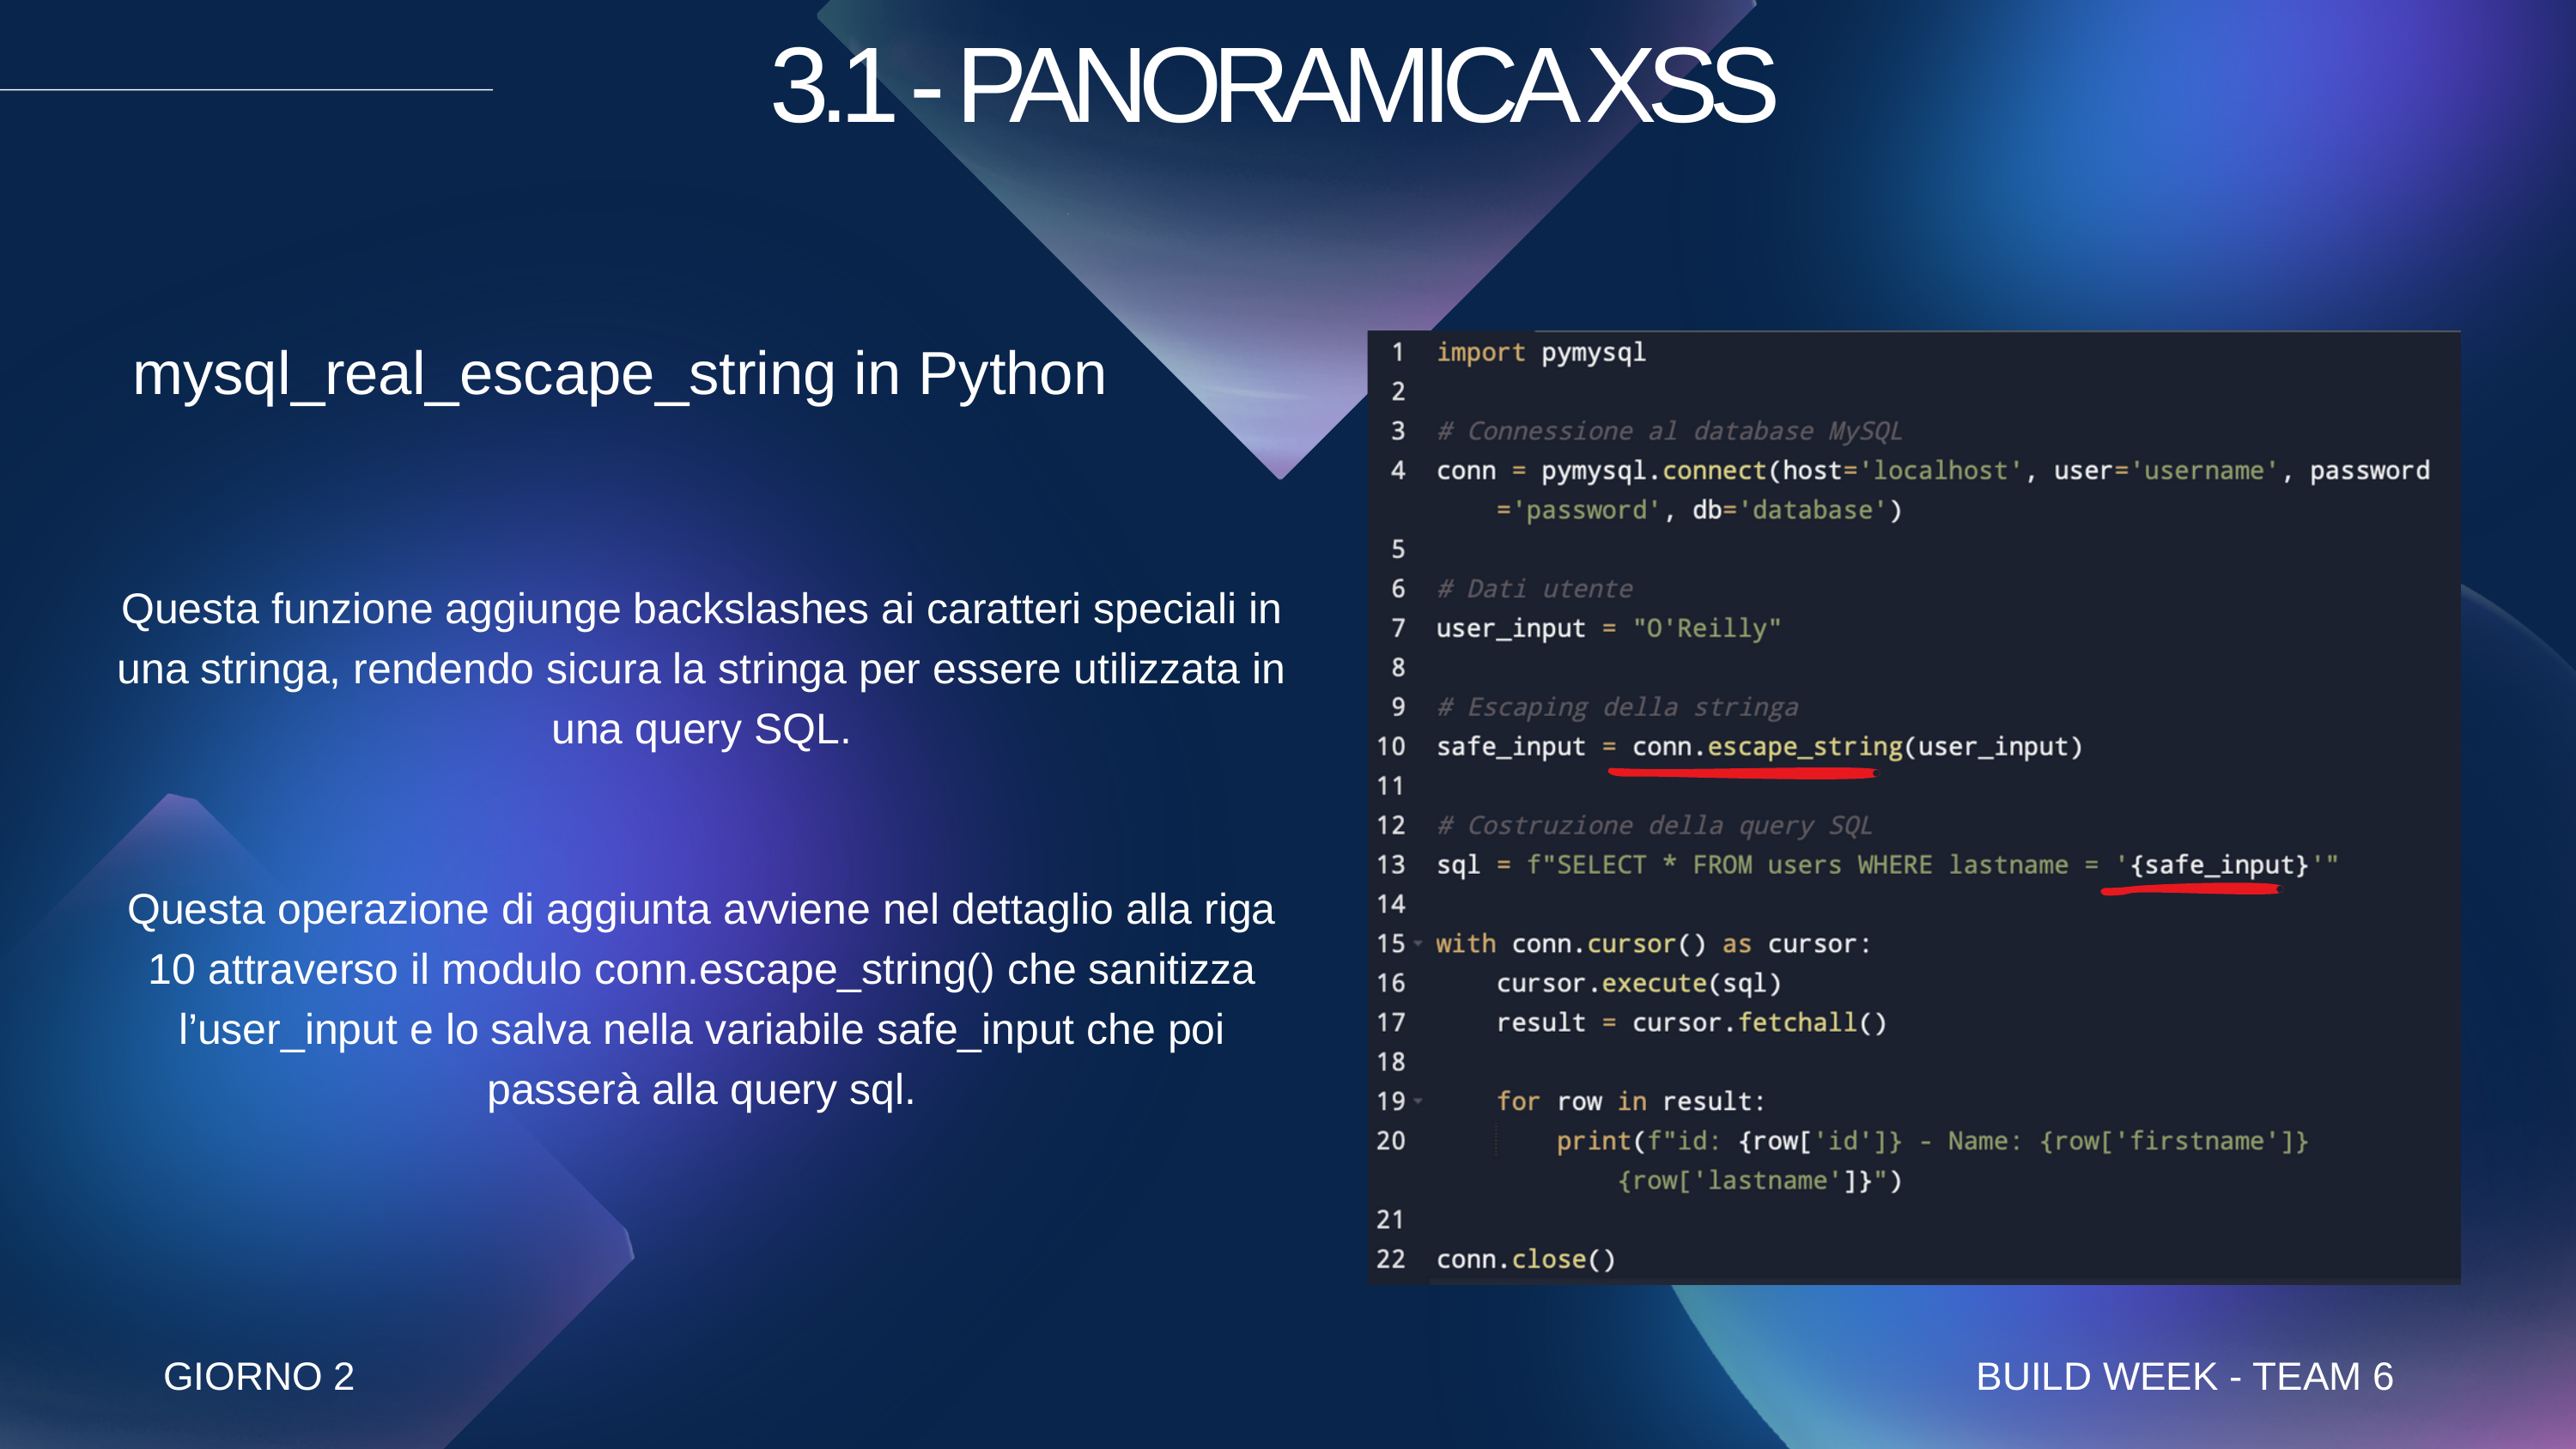

3.1 - PANORAMICA XSS

 mysql_real_escape_string in Python

Questa funzione aggiunge backslashes ai caratteri speciali in una stringa, rendendo sicura la stringa per essere utilizzata in una query SQL.

Questa operazione di aggiunta avviene nel dettaglio alla riga 10 attraverso il modulo conn.escape_string() che sanitizza l’user_input e lo salva nella variabile safe_input che poi passerà alla query sql.

GIORNO 2
BUILD WEEK - TEAM 6